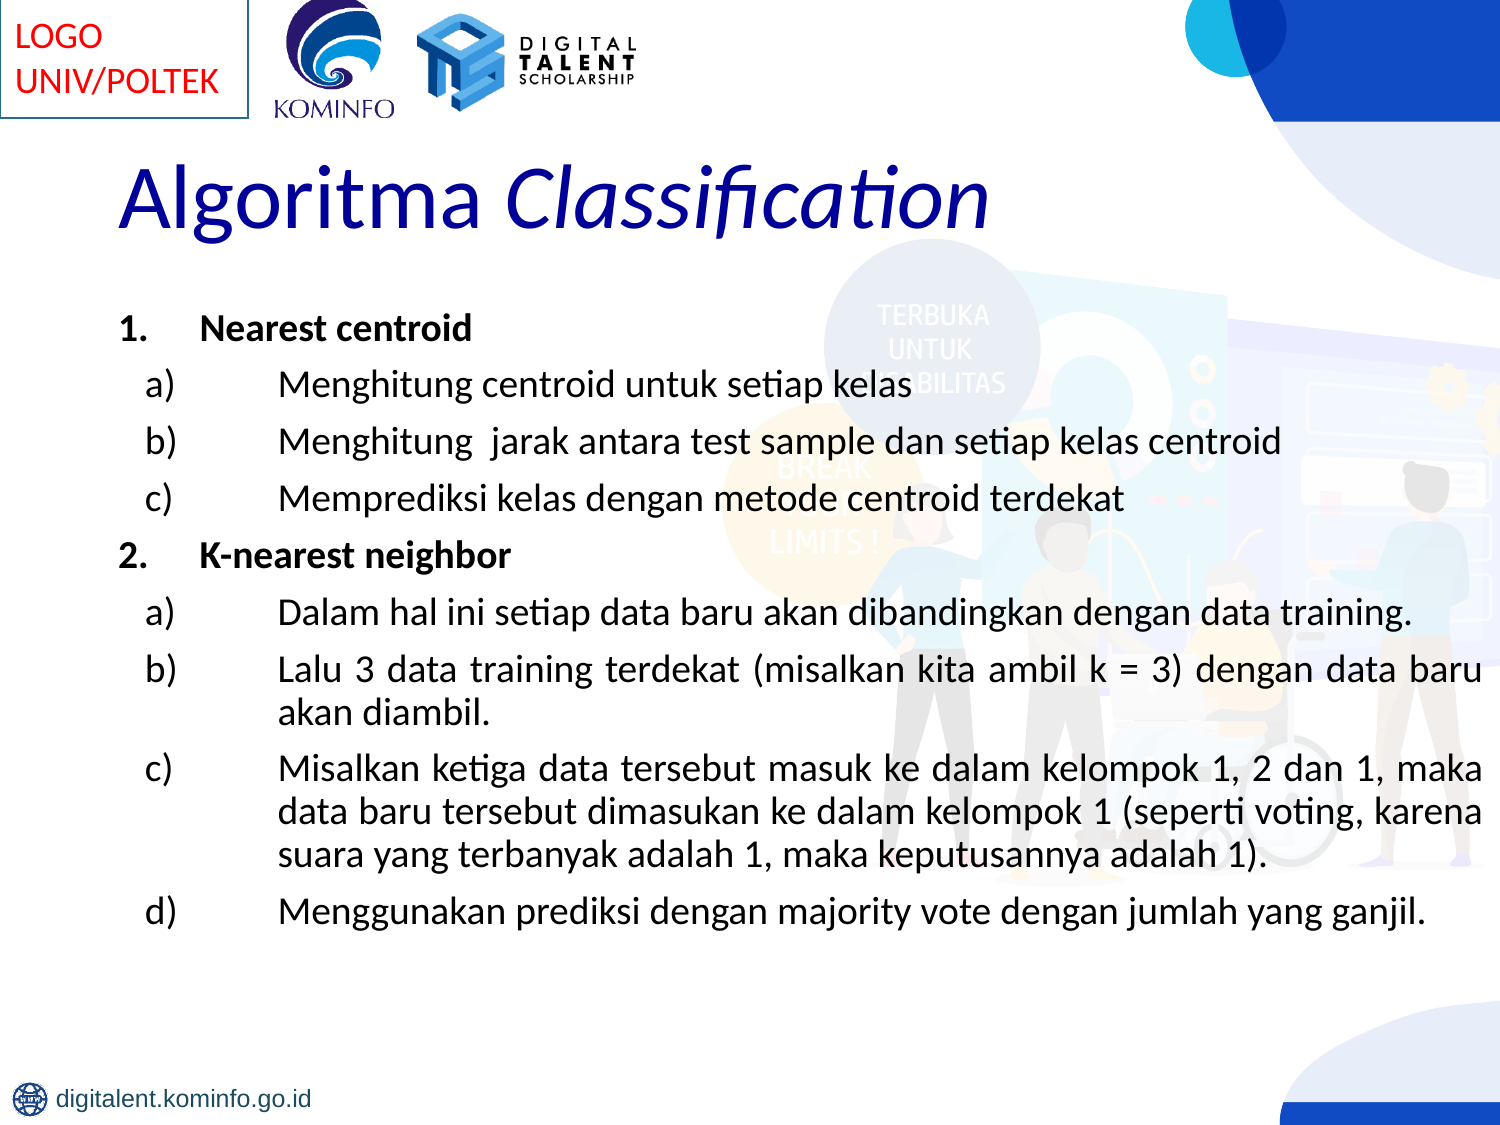

# Algoritma Classification
Nearest centroid
Menghitung centroid untuk setiap kelas
Menghitung  jarak antara test sample dan setiap kelas centroid
Memprediksi kelas dengan metode centroid terdekat
K-nearest neighbor
Dalam hal ini setiap data baru akan dibandingkan dengan data training.
Lalu 3 data training terdekat (misalkan kita ambil k = 3) dengan data baru akan diambil.
Misalkan ketiga data tersebut masuk ke dalam kelompok 1, 2 dan 1, maka data baru tersebut dimasukan ke dalam kelompok 1 (seperti voting, karena suara yang terbanyak adalah 1, maka keputusannya adalah 1).
Menggunakan prediksi dengan majority vote dengan jumlah yang ganjil.